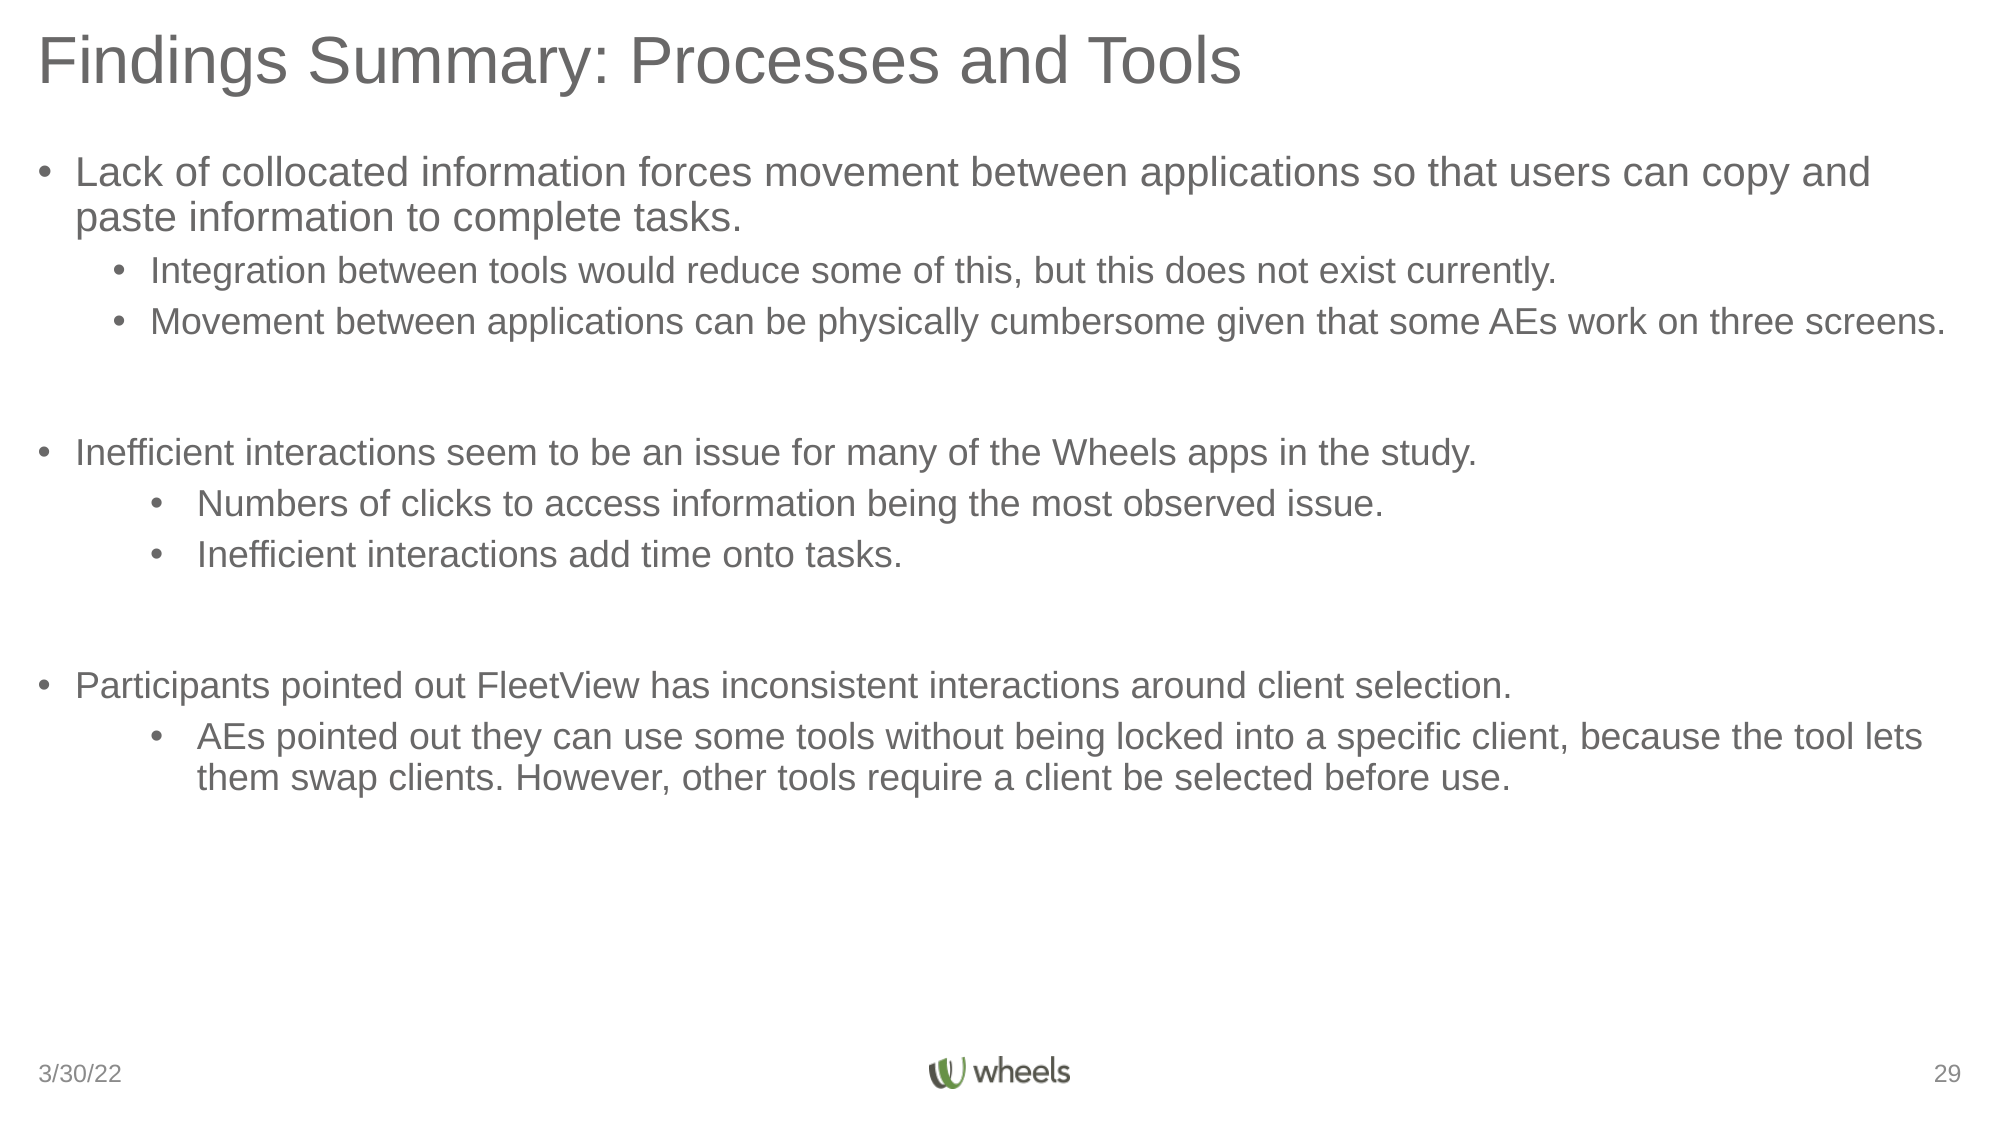

# Findings Summary: Processes and Tools
Lack of collocated information forces movement between applications so that users can copy and paste information to complete tasks.
Integration between tools would reduce some of this, but this does not exist currently.
Movement between applications can be physically cumbersome given that some AEs work on three screens.

Inefficient interactions seem to be an issue for many of the Wheels apps in the study.
Numbers of clicks to access information being the most observed issue.
Inefficient interactions add time onto tasks.

Participants pointed out FleetView has inconsistent interactions around client selection.
AEs pointed out they can use some tools without being locked into a specific client, because the tool lets them swap clients. However, other tools require a client be selected before use.

3/30/22
29